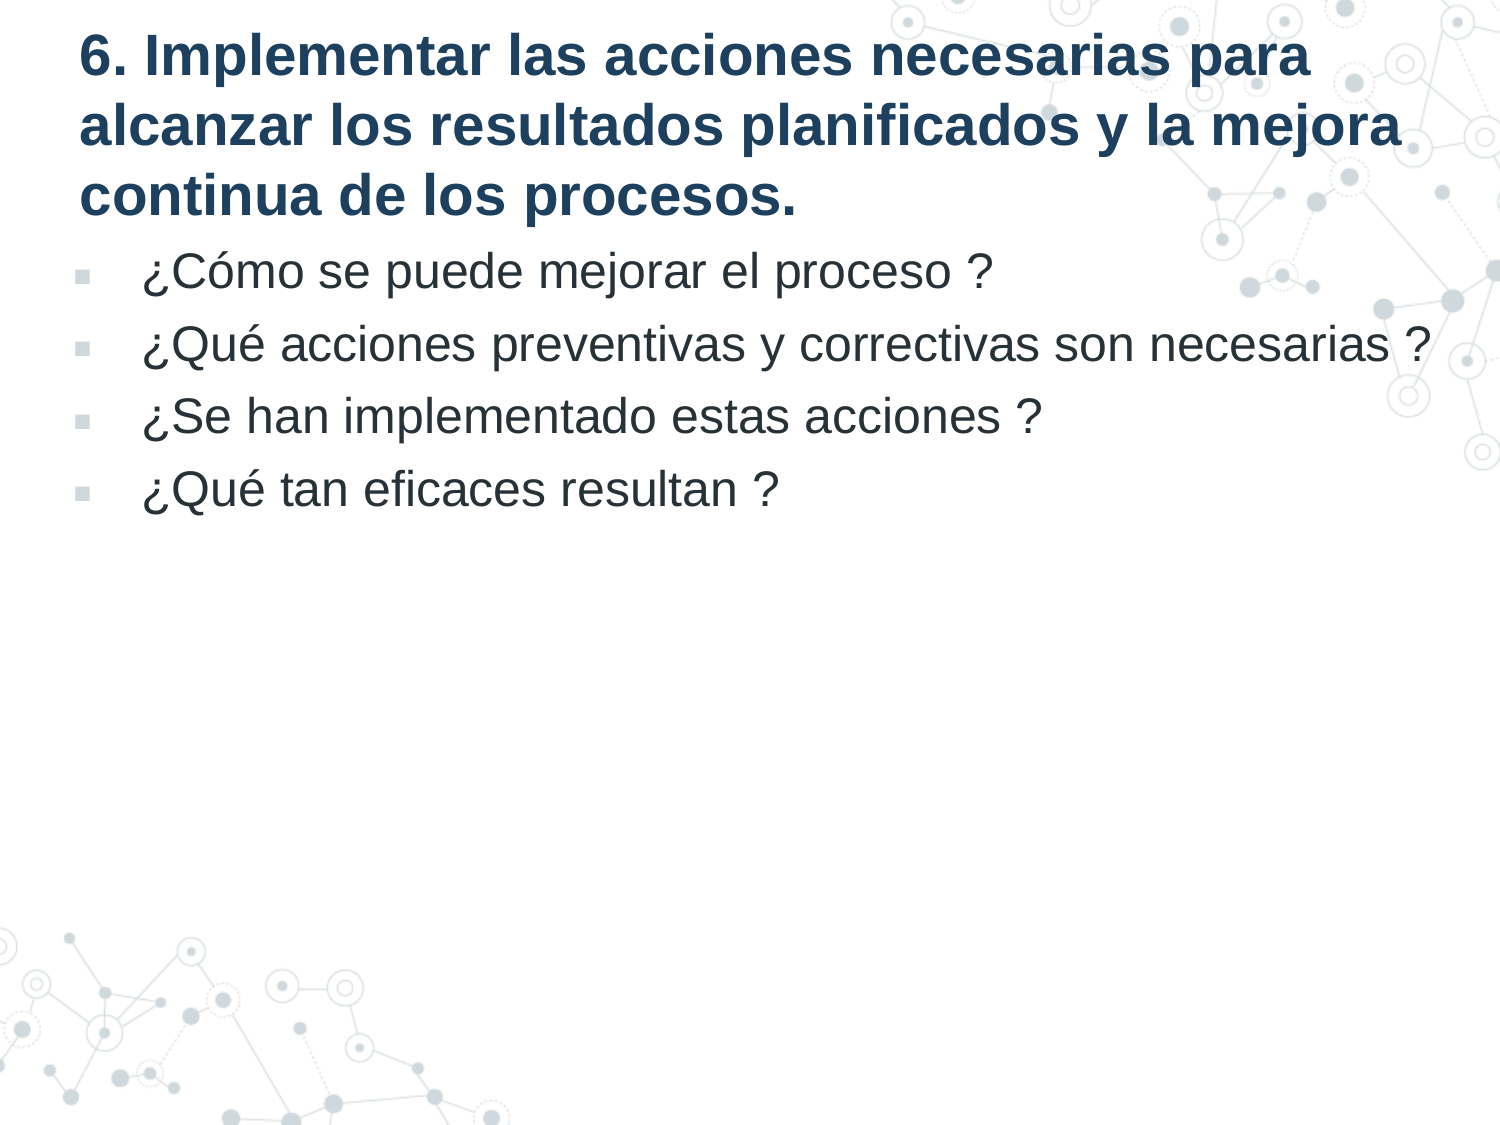

# 6. Implementar las acciones necesarias para alcanzar los resultados planificados y la mejora continua de los procesos.
¿Cómo se puede mejorar el proceso ?
¿Qué acciones preventivas y correctivas son necesarias ?
¿Se han implementado estas acciones ?
¿Qué tan eficaces resultan ?